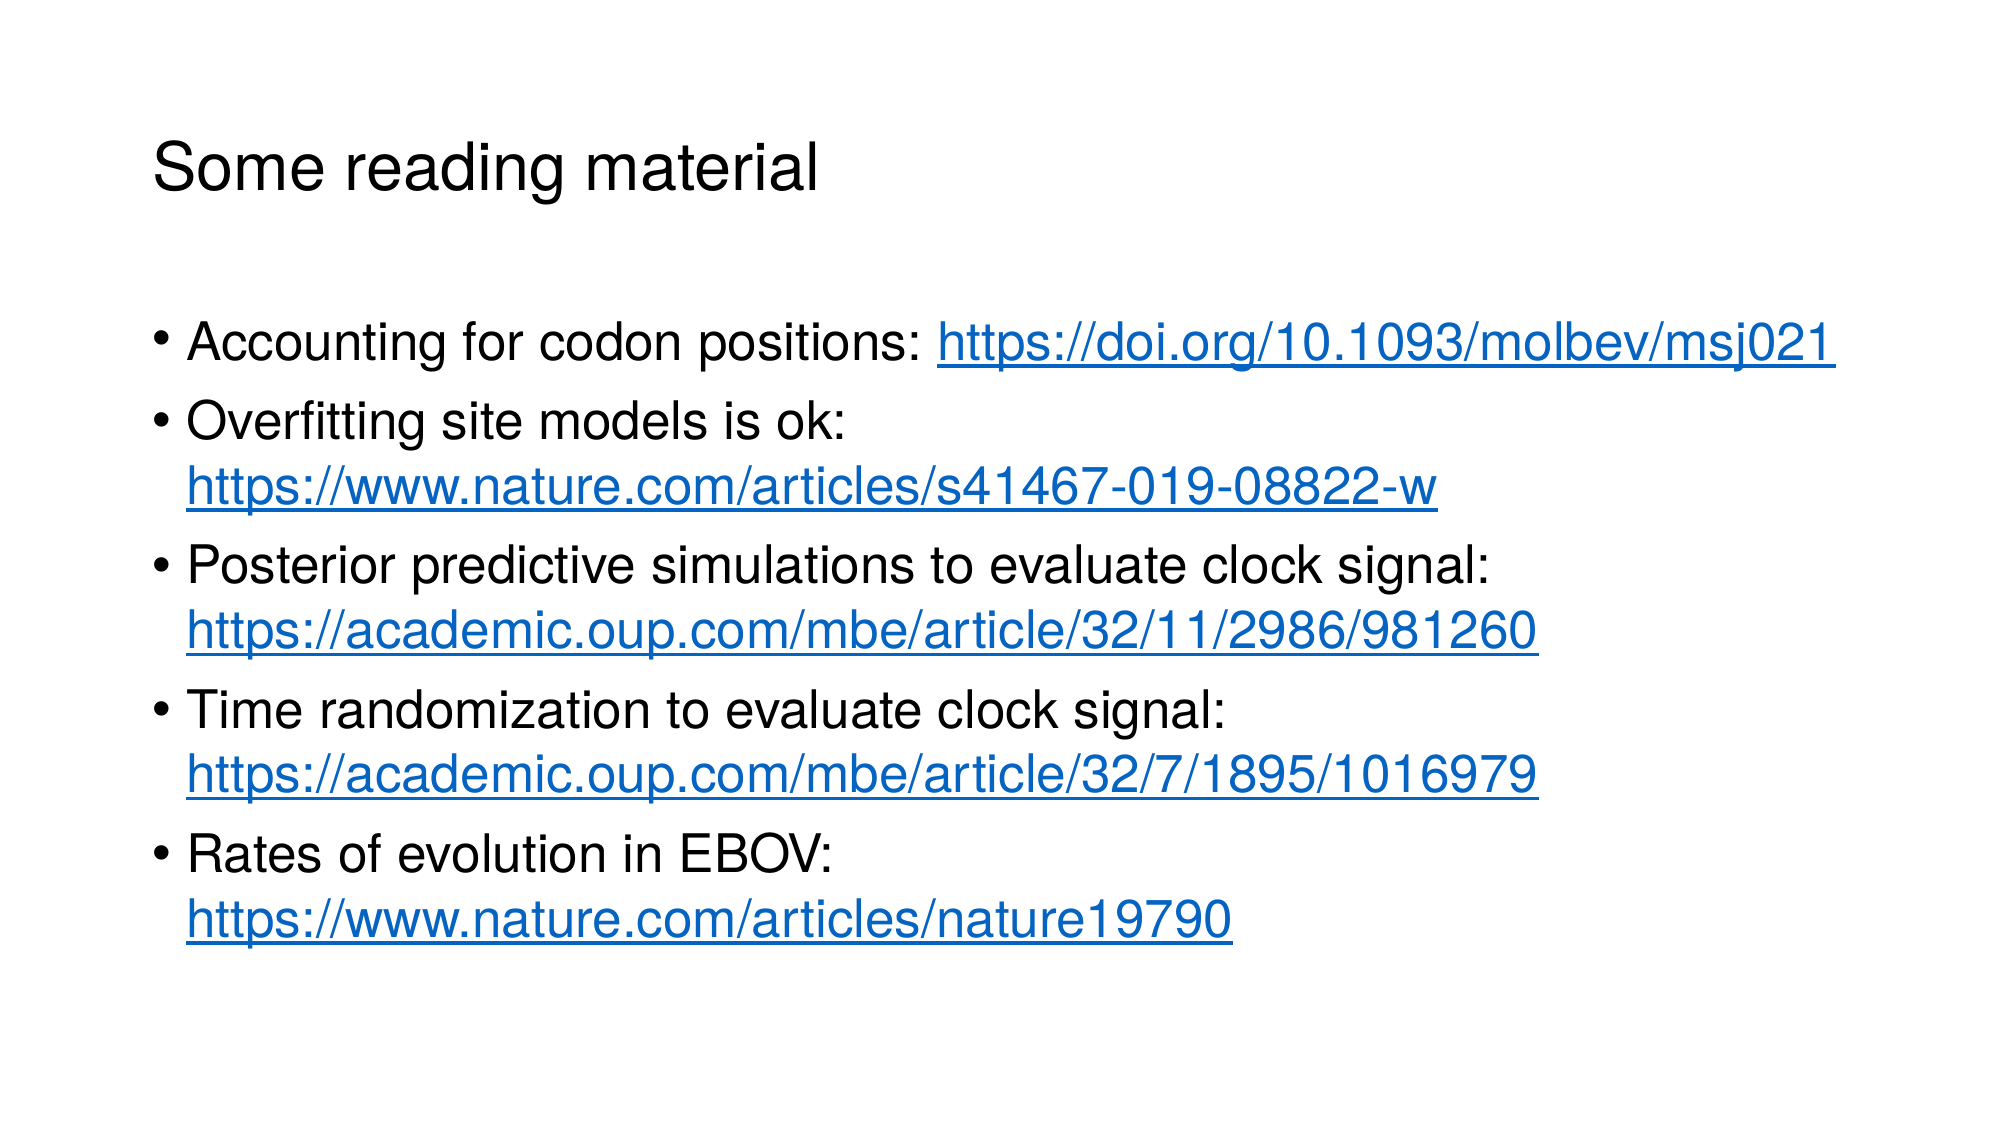

# Some reading material
Accounting for codon positions: https://doi.org/10.1093/molbev/msj021
Overfitting site models is ok: https://www.nature.com/articles/s41467-019-08822-w
Posterior predictive simulations to evaluate clock signal: https://academic.oup.com/mbe/article/32/11/2986/981260
Time randomization to evaluate clock signal: https://academic.oup.com/mbe/article/32/7/1895/1016979
Rates of evolution in EBOV: https://www.nature.com/articles/nature19790